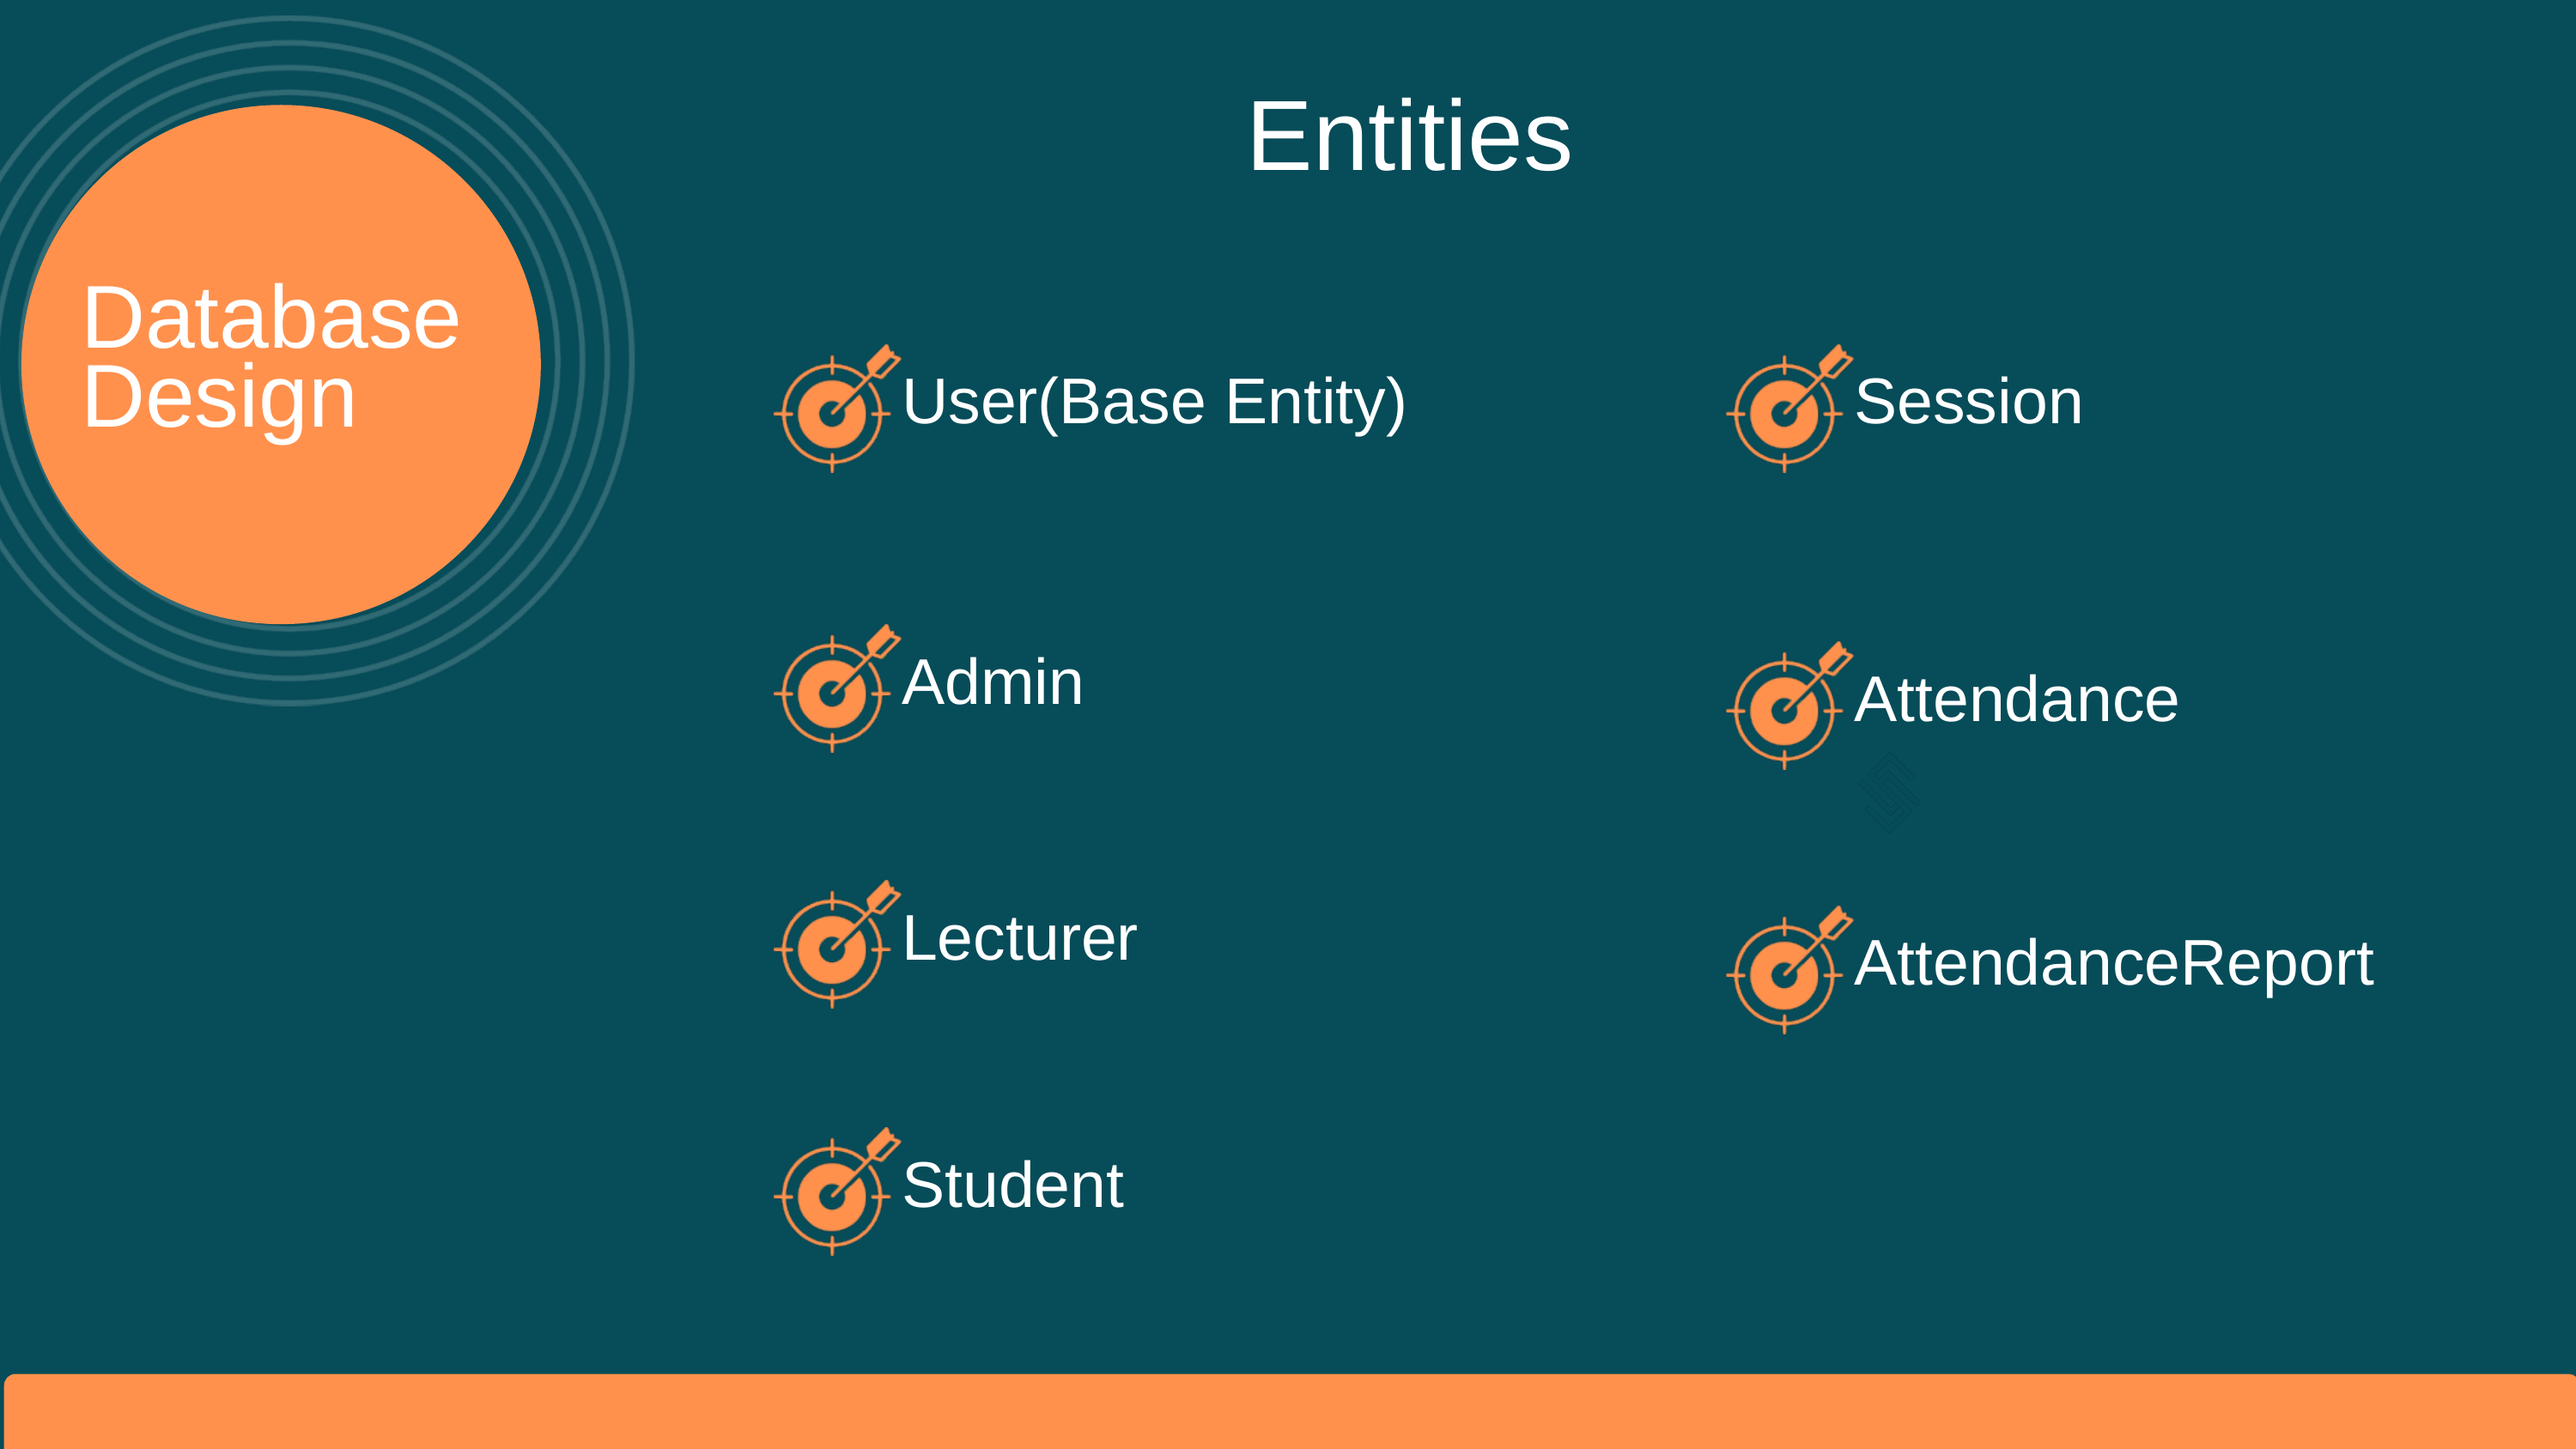

Entities

Database Design

User(Base Entity)
Session

Admin
Attendance

SALFORD & CO.

Lecturer
AttendanceReport

Student

Lorem ipsum dolor sit amet, consectetur adipiscing elit, sed do eiusmod tempor incididunt ut labore et dolore magna aliqua. Ut enim ad minim veniam.